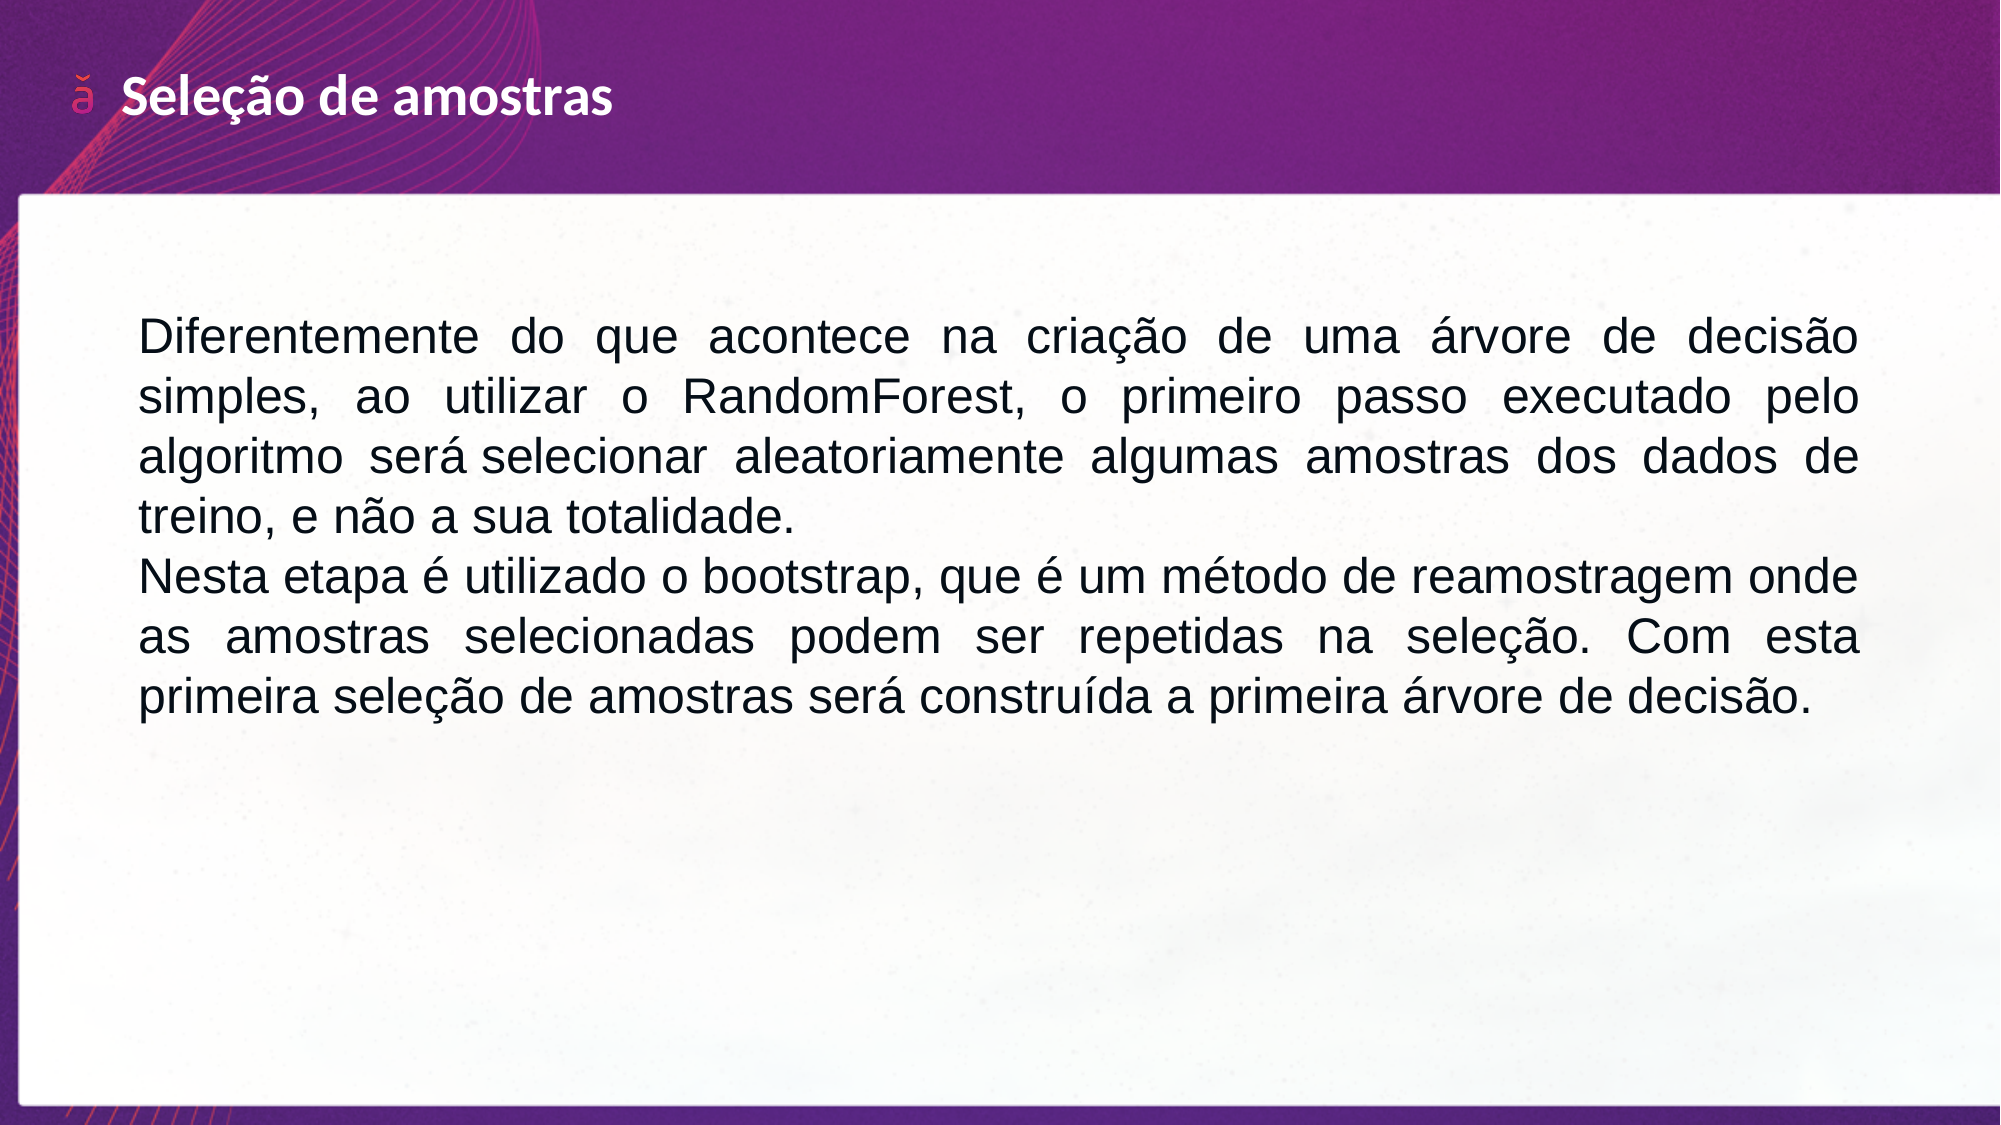

Seleção de amostras

Diferentemente do que acontece na criação de uma árvore de decisão simples, ao utilizar o RandomForest, o primeiro passo executado pelo algoritmo será selecionar aleatoriamente algumas amostras dos dados de treino, e não a sua totalidade.
Nesta etapa é utilizado o bootstrap, que é um método de reamostragem onde as amostras selecionadas podem ser repetidas na seleção. Com esta primeira seleção de amostras será construída a primeira árvore de decisão.